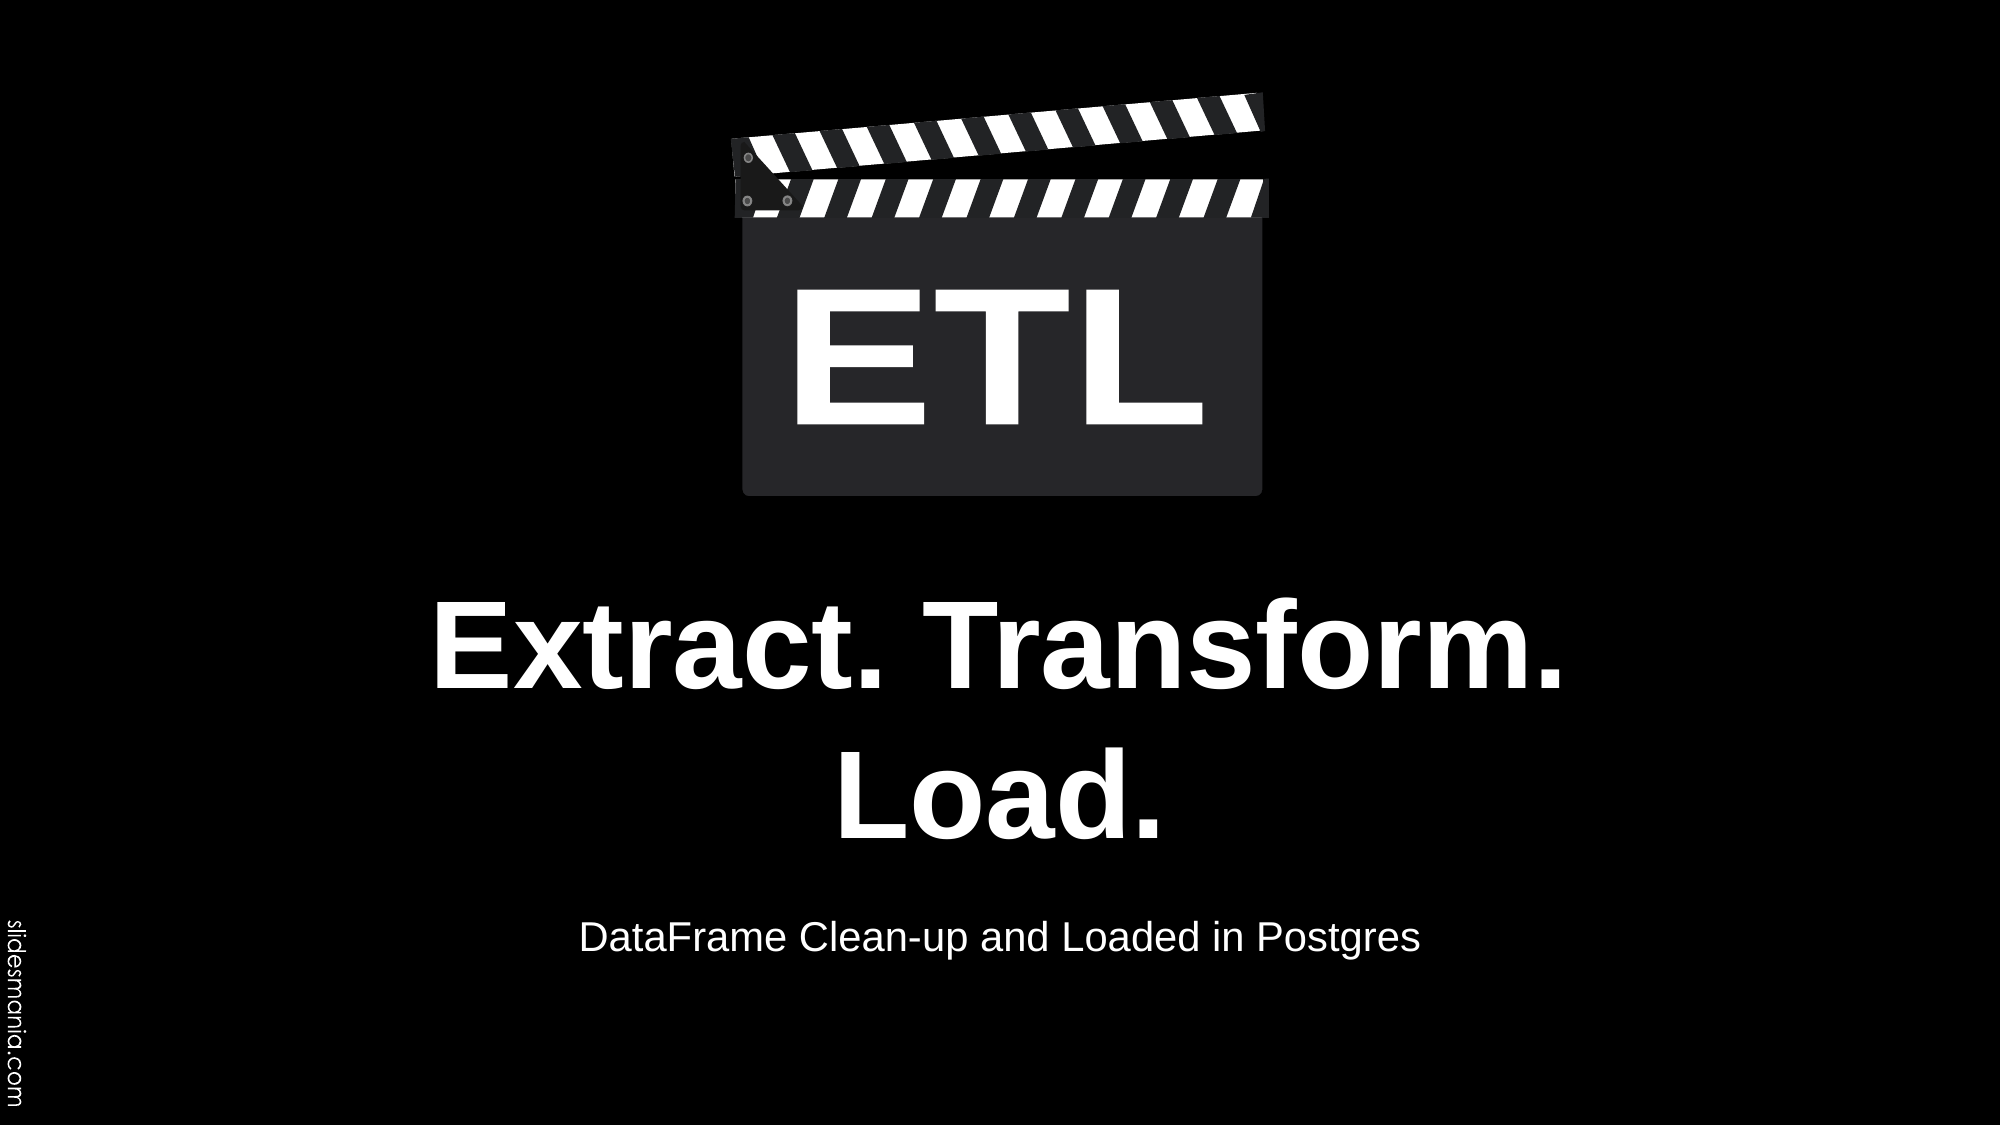

ETL
# Extract. Transform. Load.
DataFrame Clean-up and Loaded in Postgres